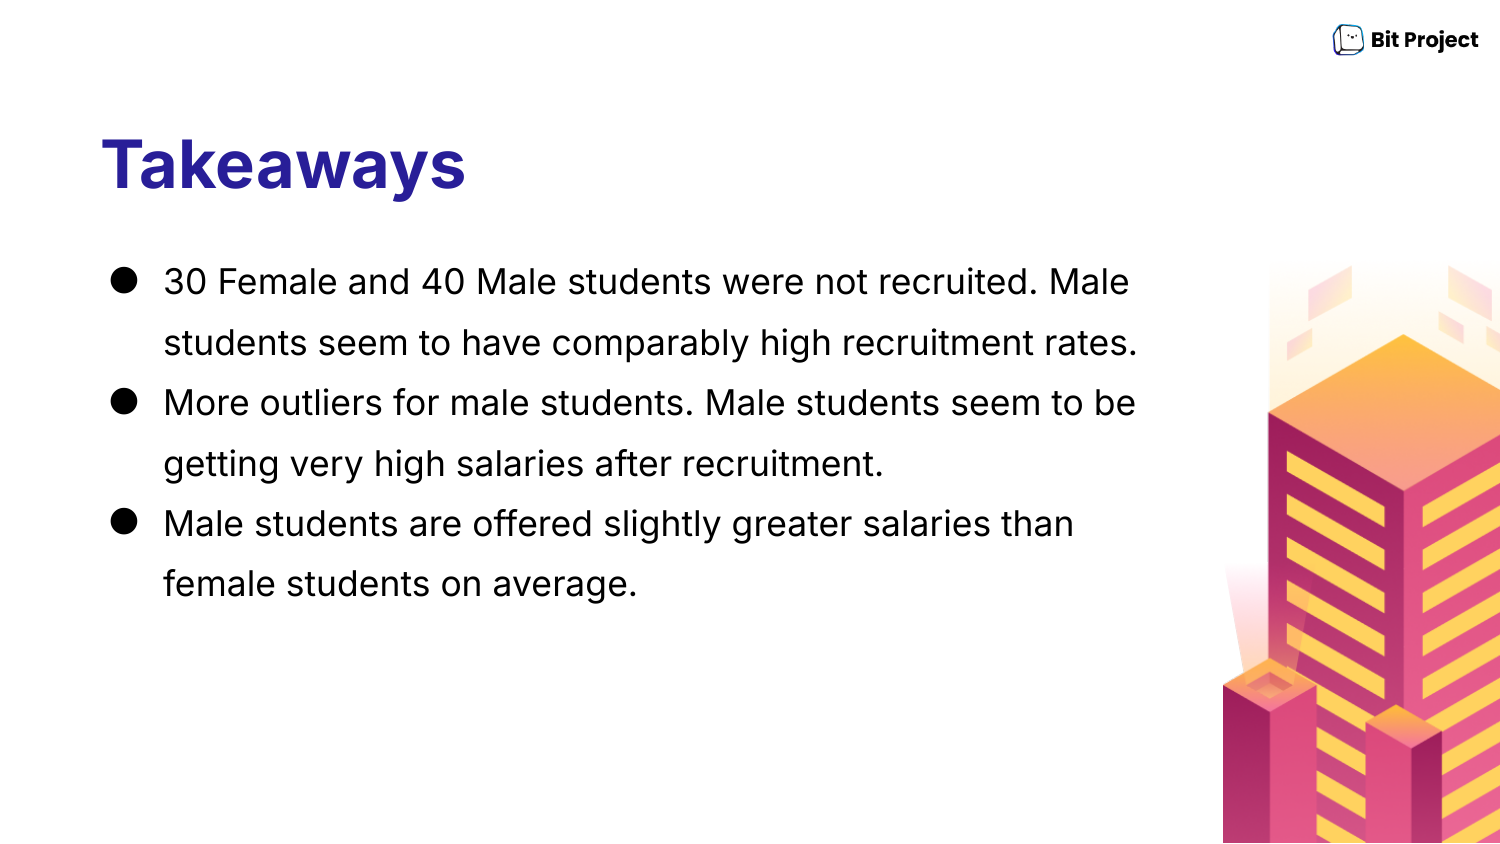

# Takeaways
30 Female and 40 Male students were not recruited. Male students seem to have comparably high recruitment rates.
More outliers for male students. Male students seem to be getting very high salaries after recruitment.
Male students are offered slightly greater salaries than female students on average.